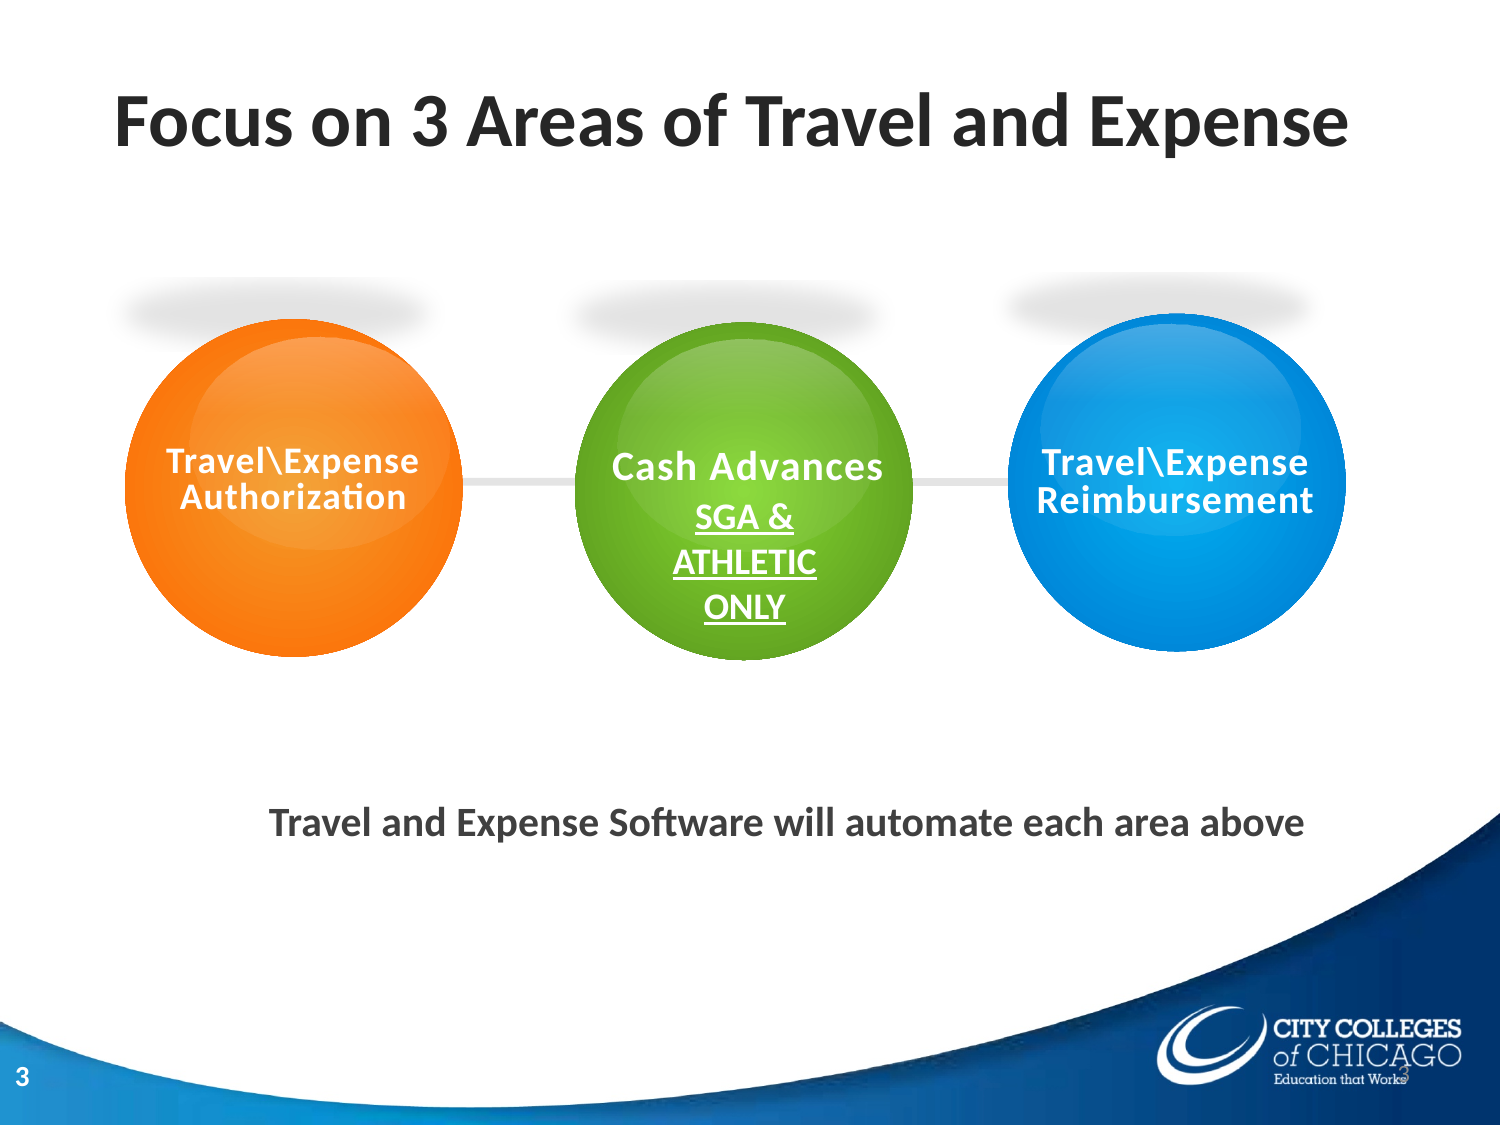

Focus on 3 Areas of Travel and Expense

Cash Advances

Travel\Expense Authorization

Travel\Expense Reimbursement

SGA &
ATHLETIC
ONLY
Travel and Expense Software will automate each area above
3